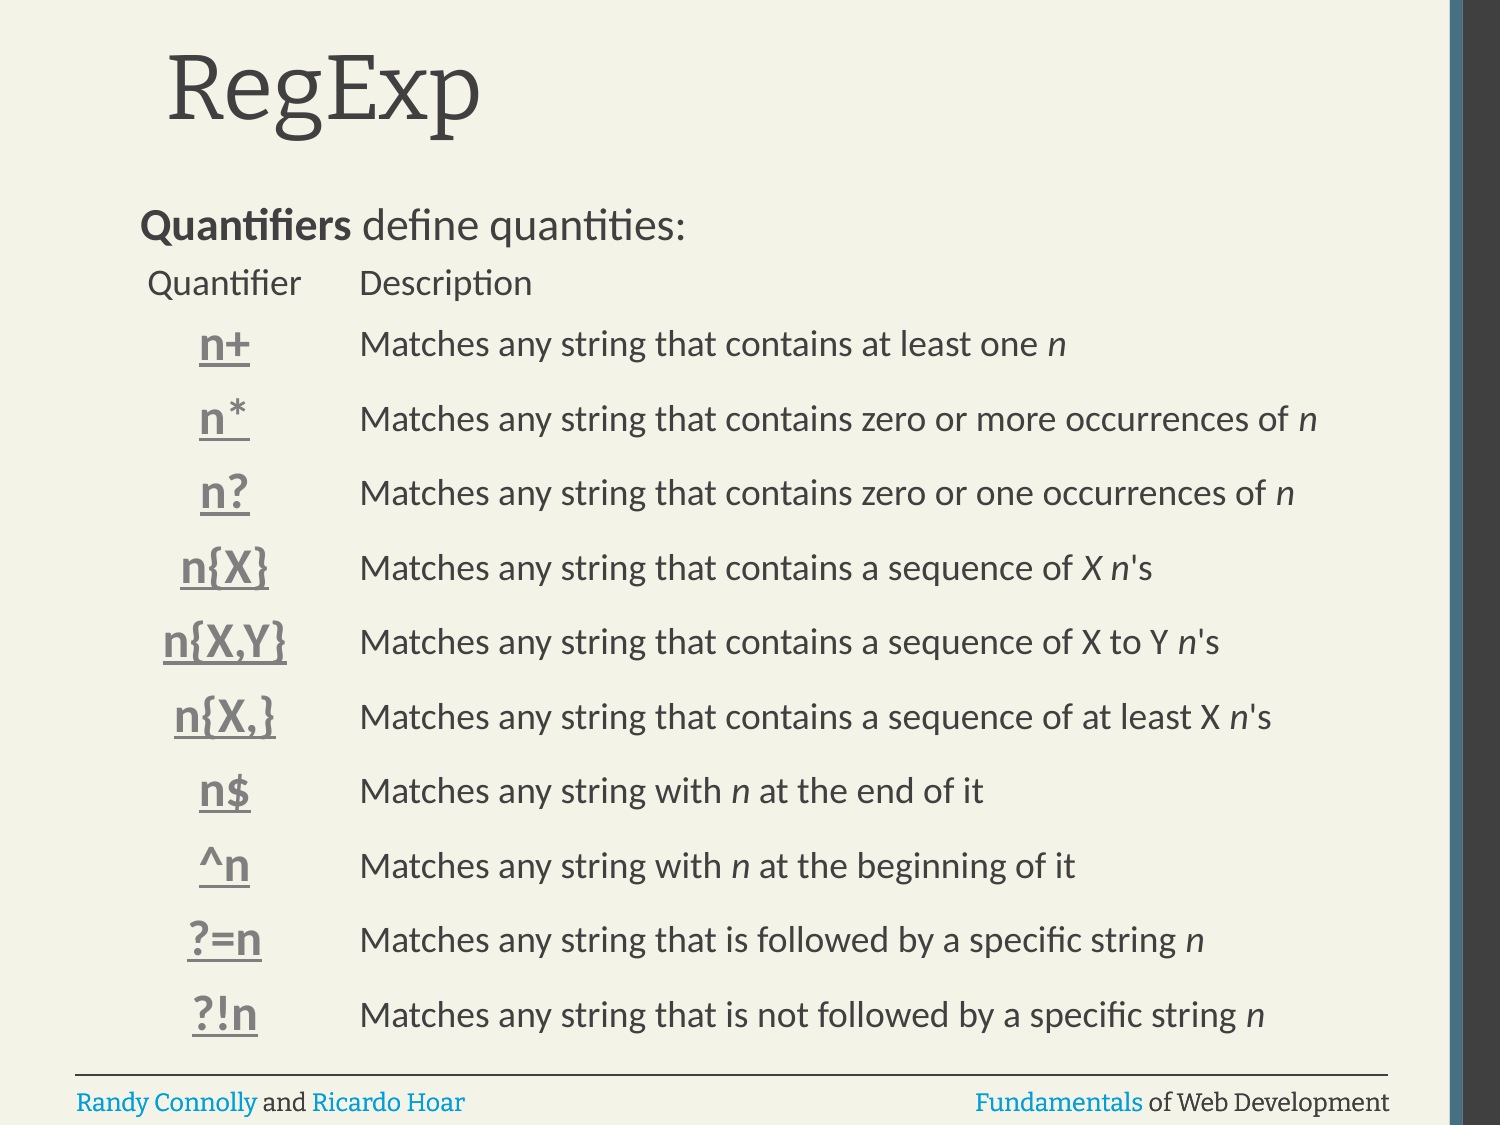

# RegExp

Quantifiers define quantities:
| Quantifier | Description |
| --- | --- |
| n+ | Matches any string that contains at least one n |
| n\* | Matches any string that contains zero or more occurrences of n |
| n? | Matches any string that contains zero or one occurrences of n |
| n{X} | Matches any string that contains a sequence of X n's |
| n{X,Y} | Matches any string that contains a sequence of X to Y n's |
| n{X,} | Matches any string that contains a sequence of at least X n's |
| n$ | Matches any string with n at the end of it |
| ^n | Matches any string with n at the beginning of it |
| ?=n | Matches any string that is followed by a specific string n |
| ?!n | Matches any string that is not followed by a specific string n |